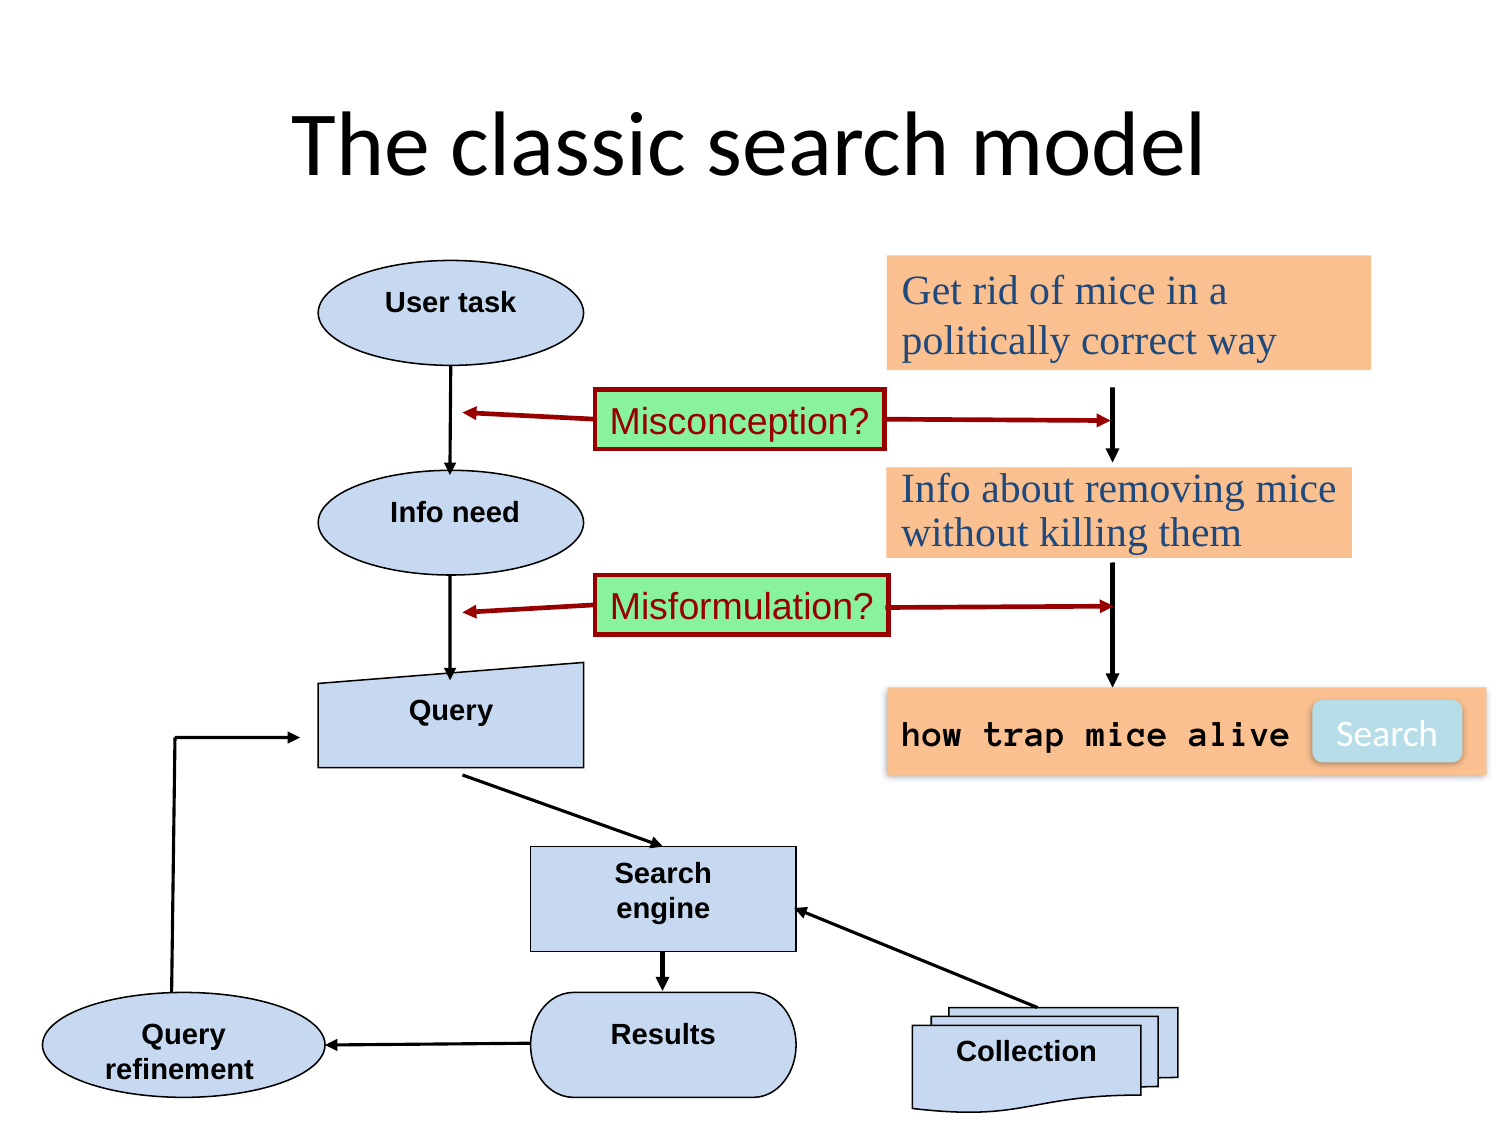

# The classic search model
Get rid of mice in a politically correct way
User task

Misconception?
Info about removing mice
without killing them
 Info need

Misformulation?
Query
how trap mice alive
Search

Search
engine

Query
refinement
Results
Collection